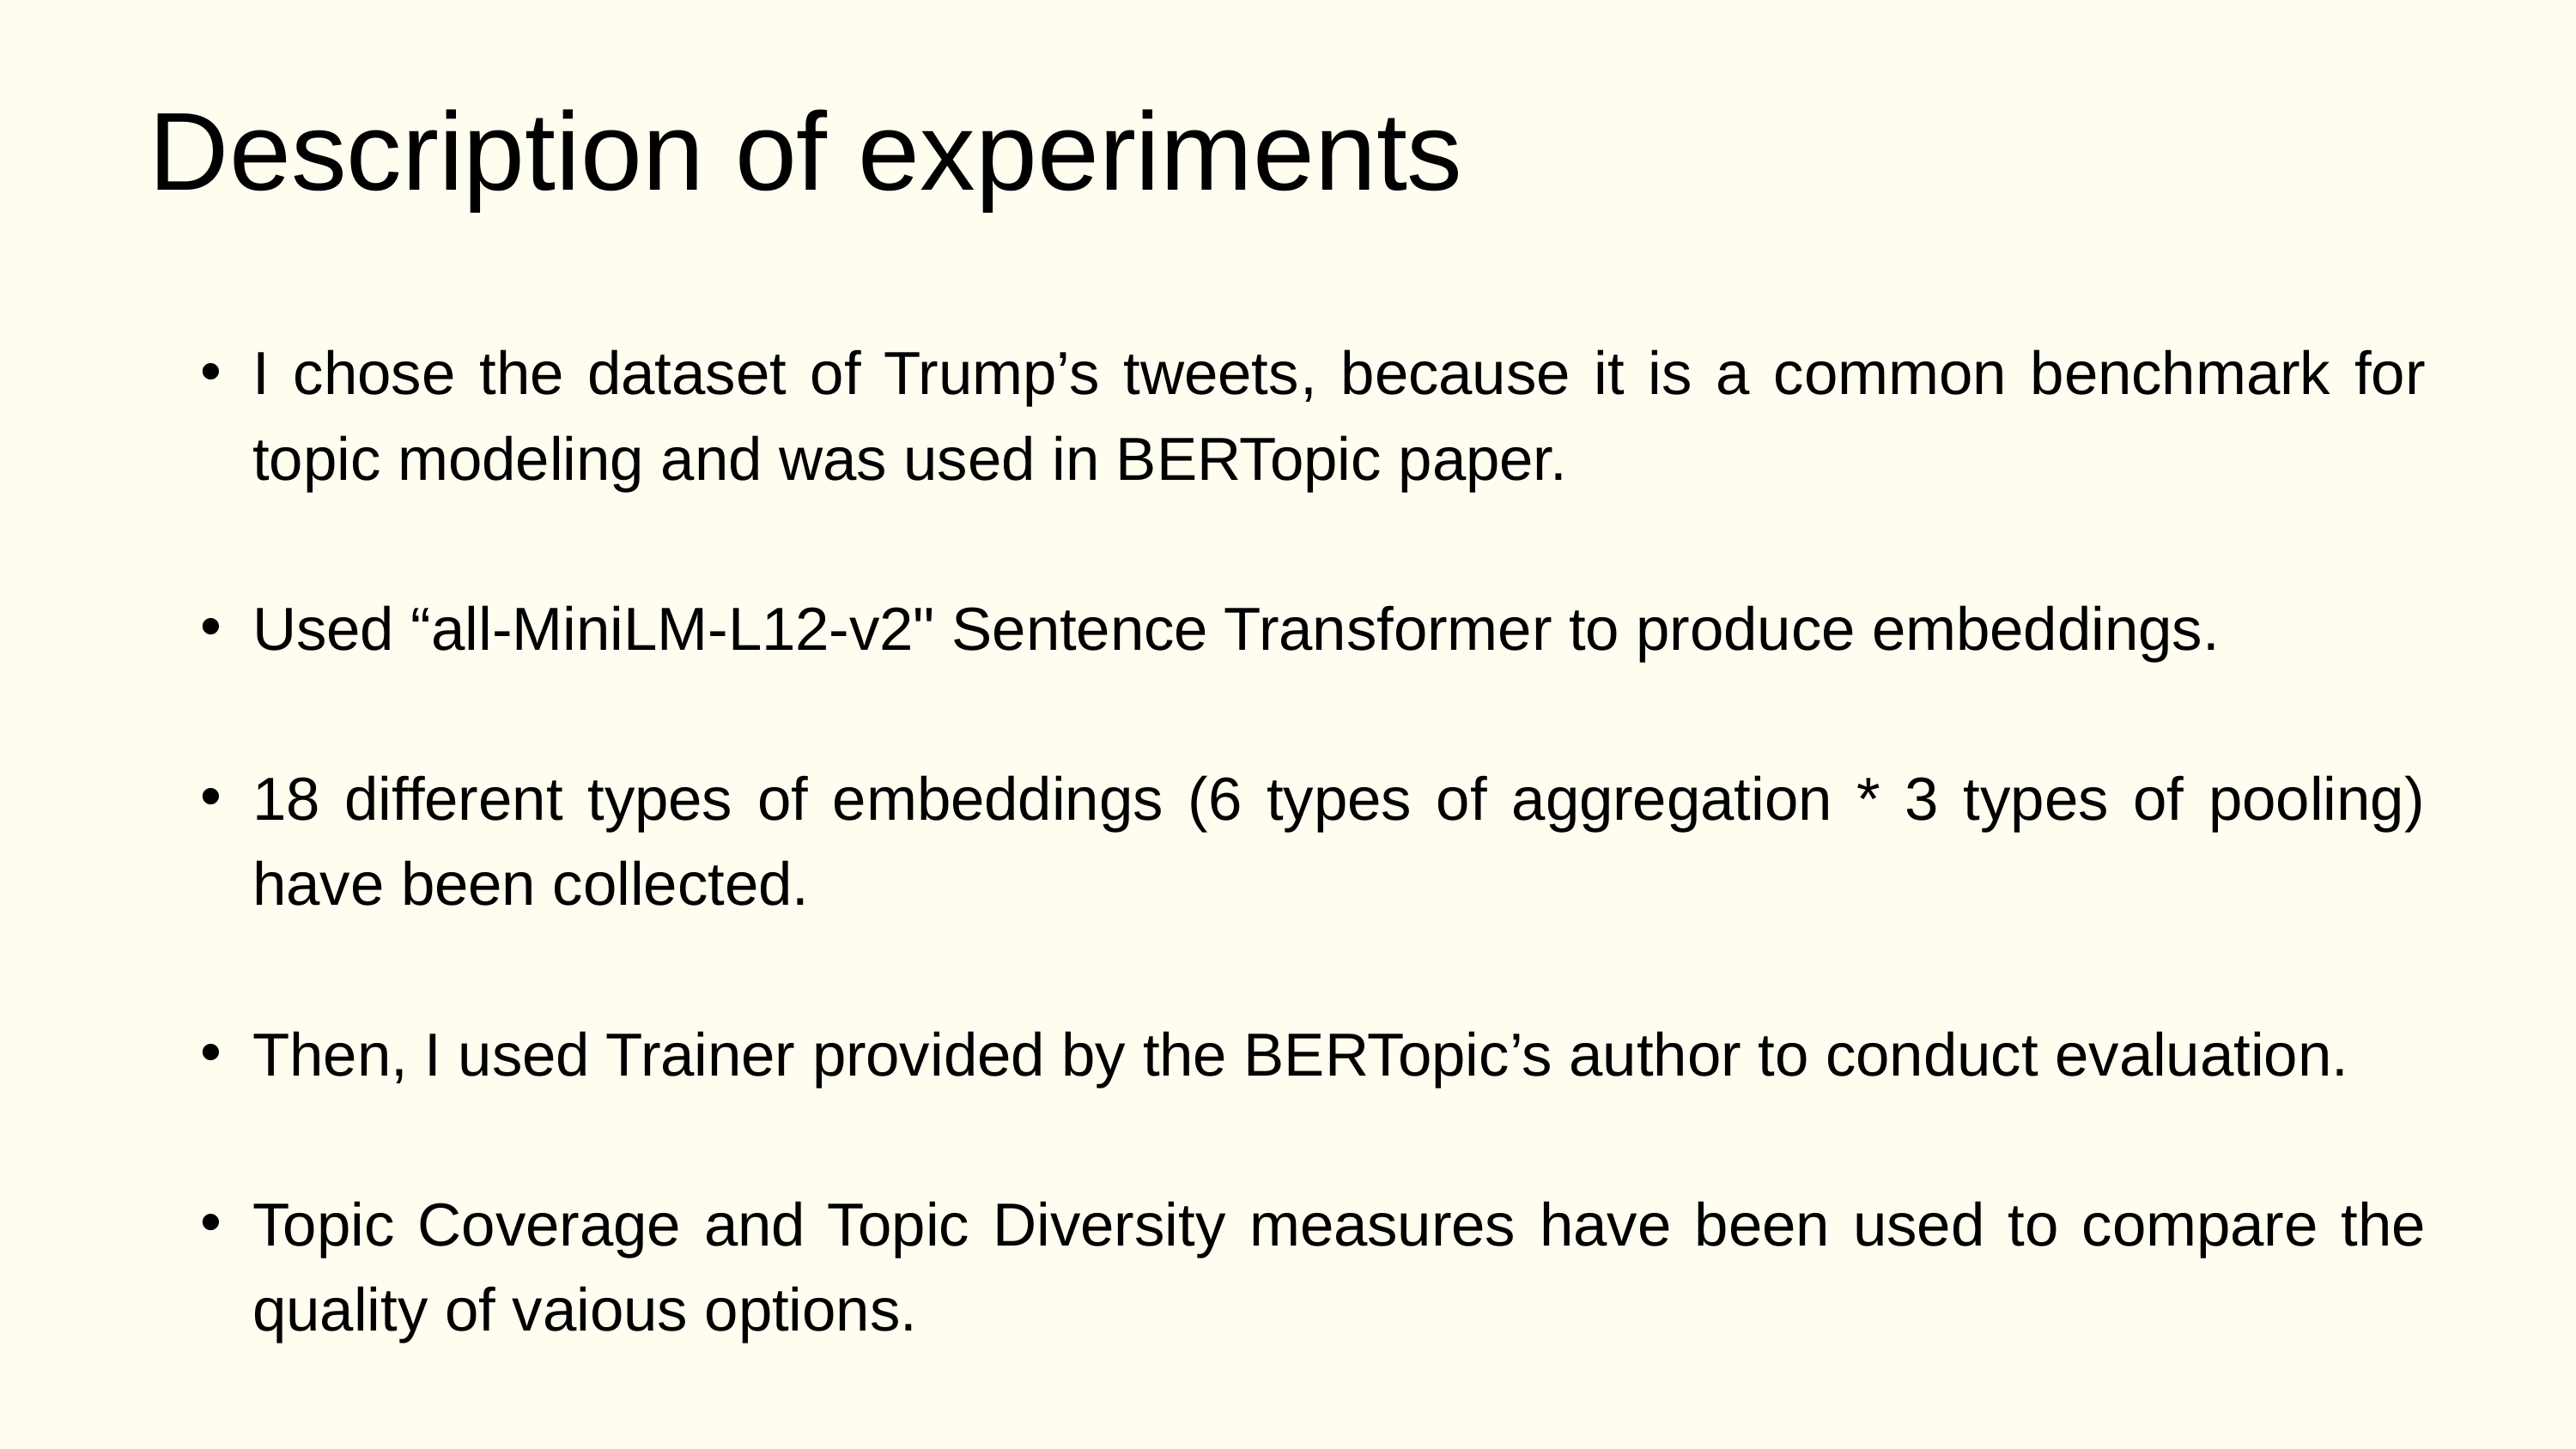

Description of experiments
I chose the dataset of Trump’s tweets, because it is a common benchmark for topic modeling and was used in BERTopic paper.

Used “all-MiniLM-L12-v2" Sentence Transformer to produce embeddings.

18 different types of embeddings (6 types of aggregation * 3 types of pooling) have been collected.

Then, I used Trainer provided by the BERTopic’s author to conduct evaluation.

Topic Coverage and Topic Diversity measures have been used to compare the quality of vaious options.